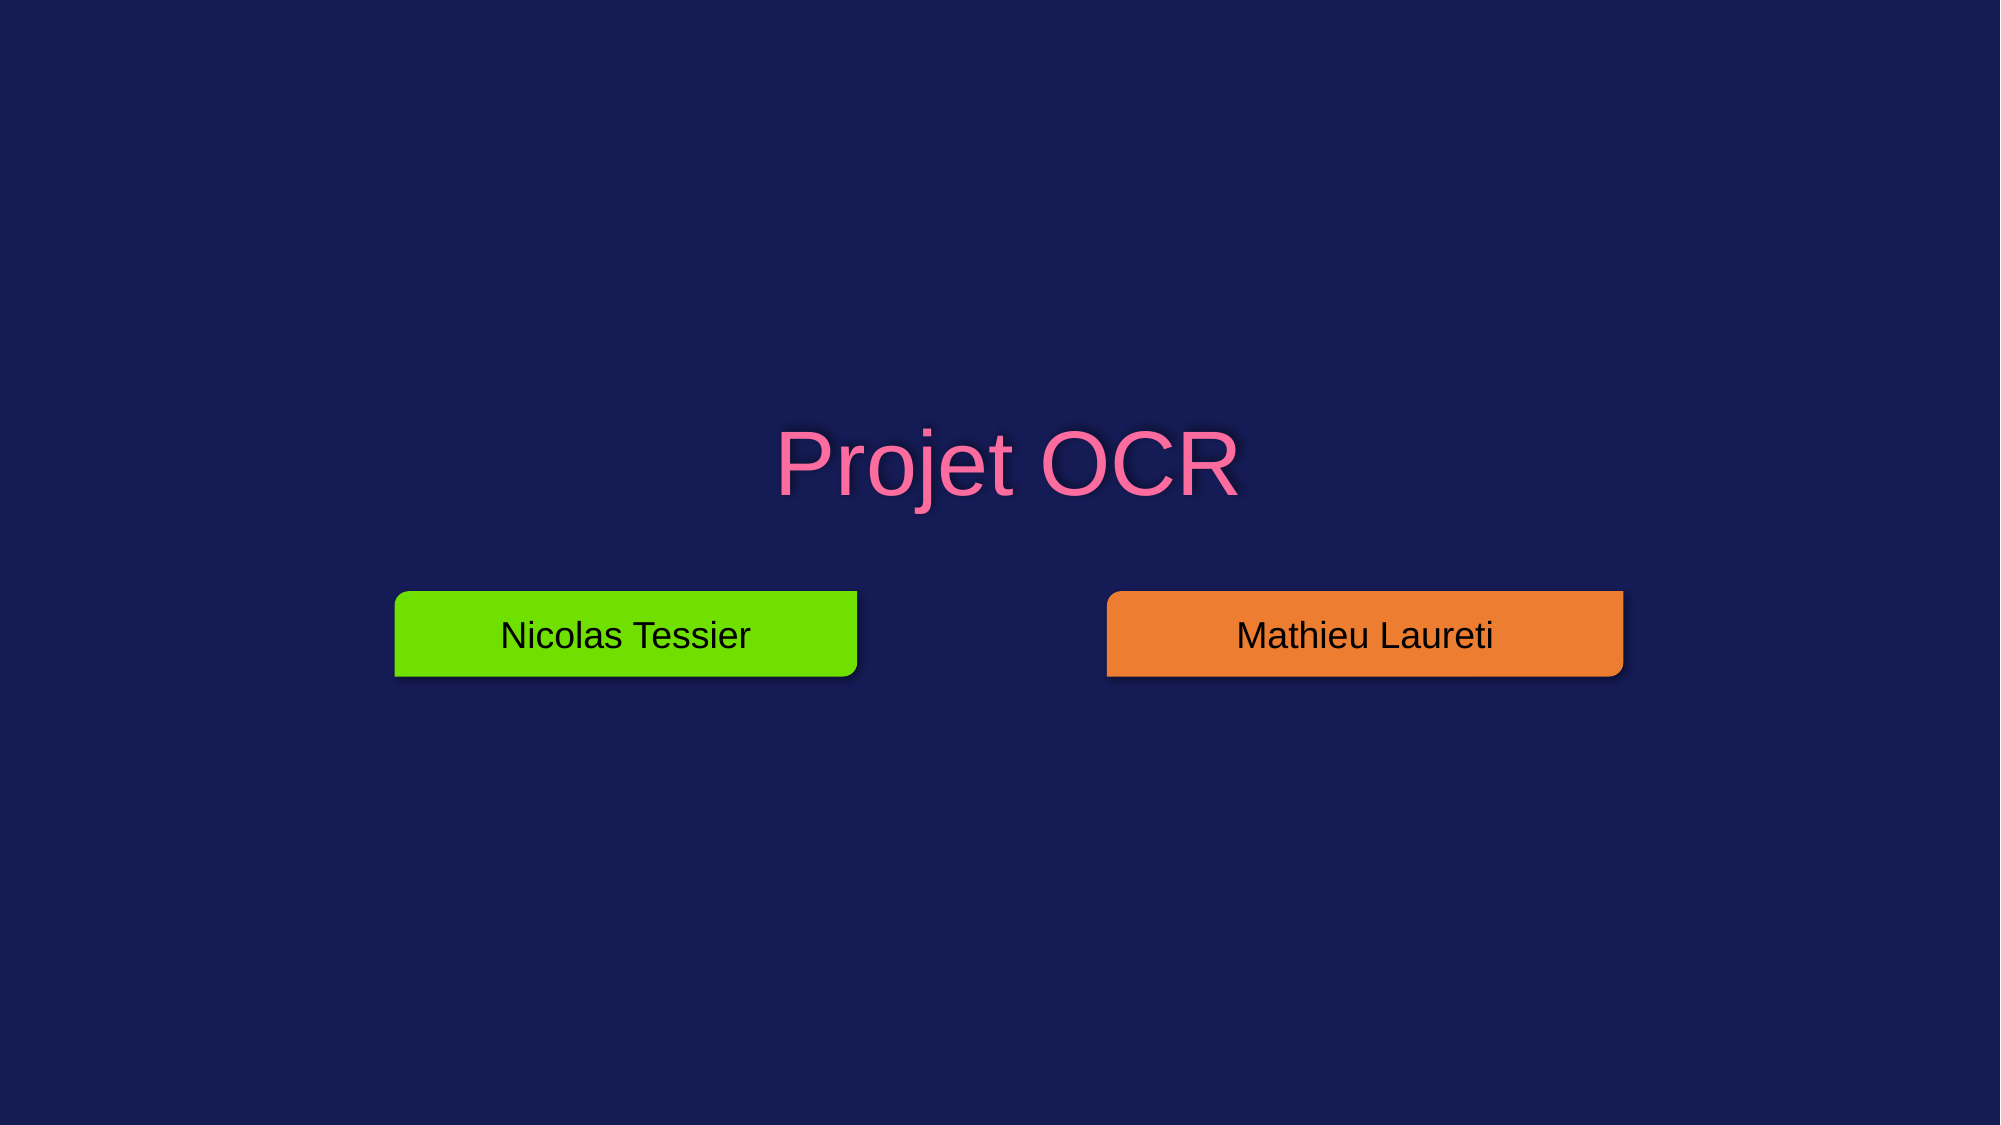

# Projet OCR

Nicolas Tessier
Mathieu Laureti